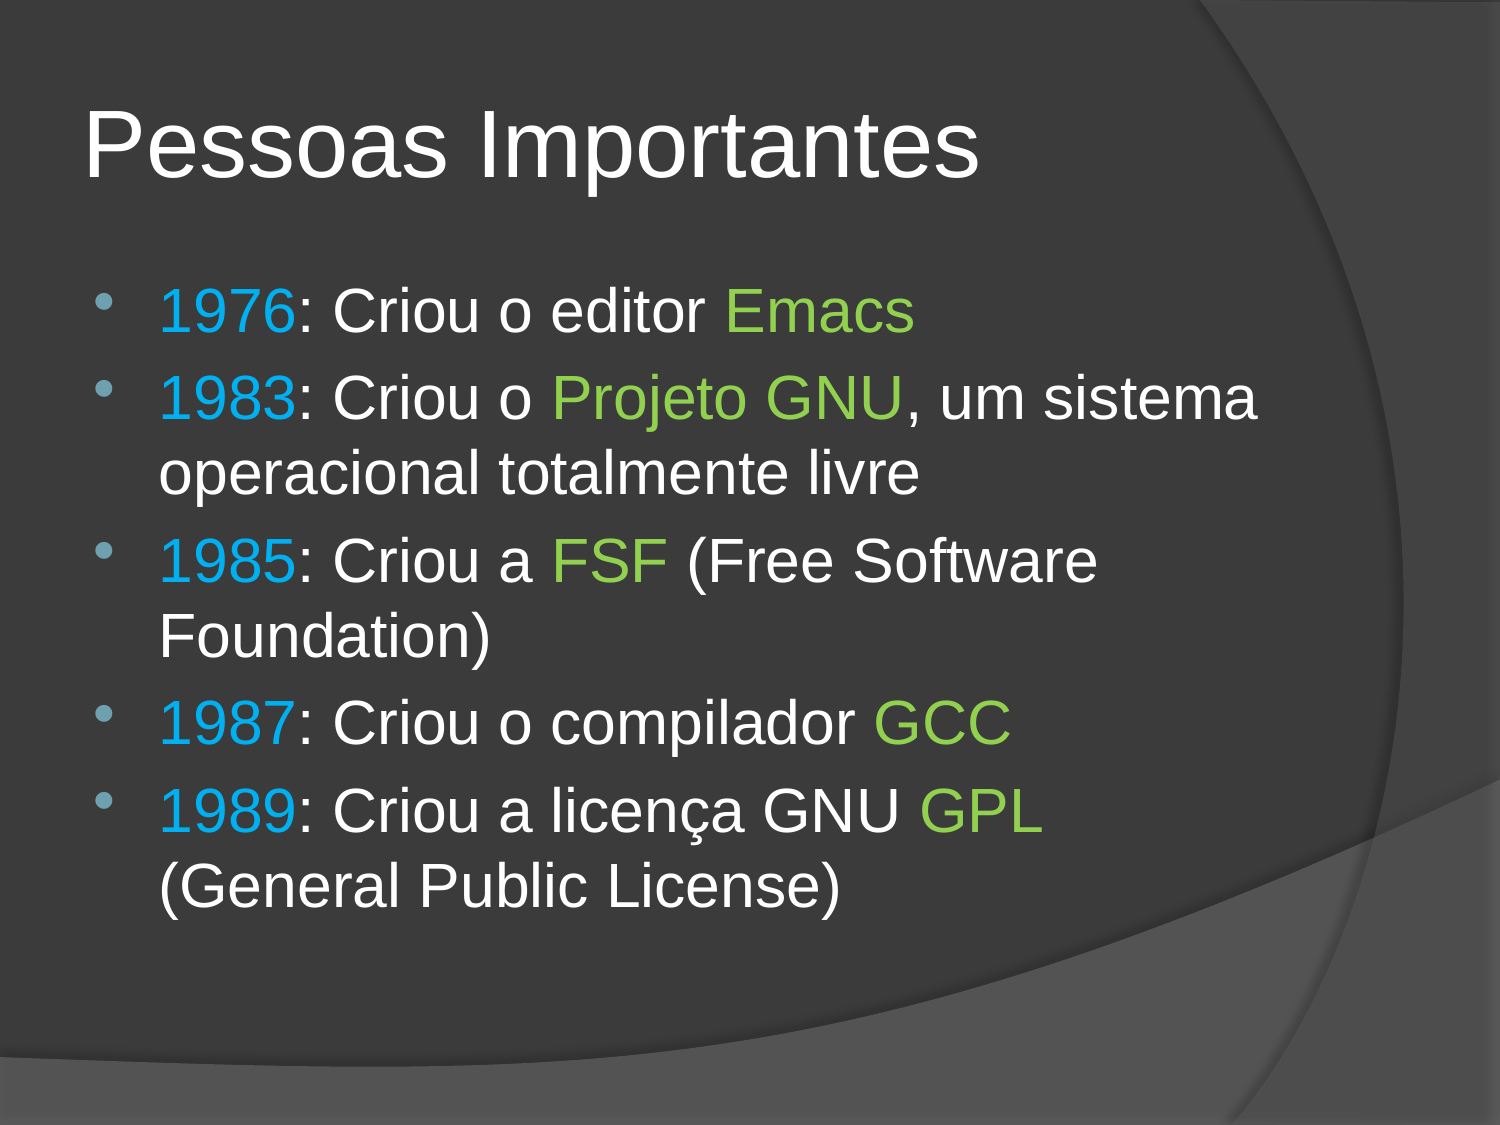

# Pessoas Importantes
1976: Criou o editor Emacs
1983: Criou o Projeto GNU, um sistema operacional totalmente livre
1985: Criou a FSF (Free Software Foundation)
1987: Criou o compilador GCC
1989: Criou a licença GNU GPL (General Public License)